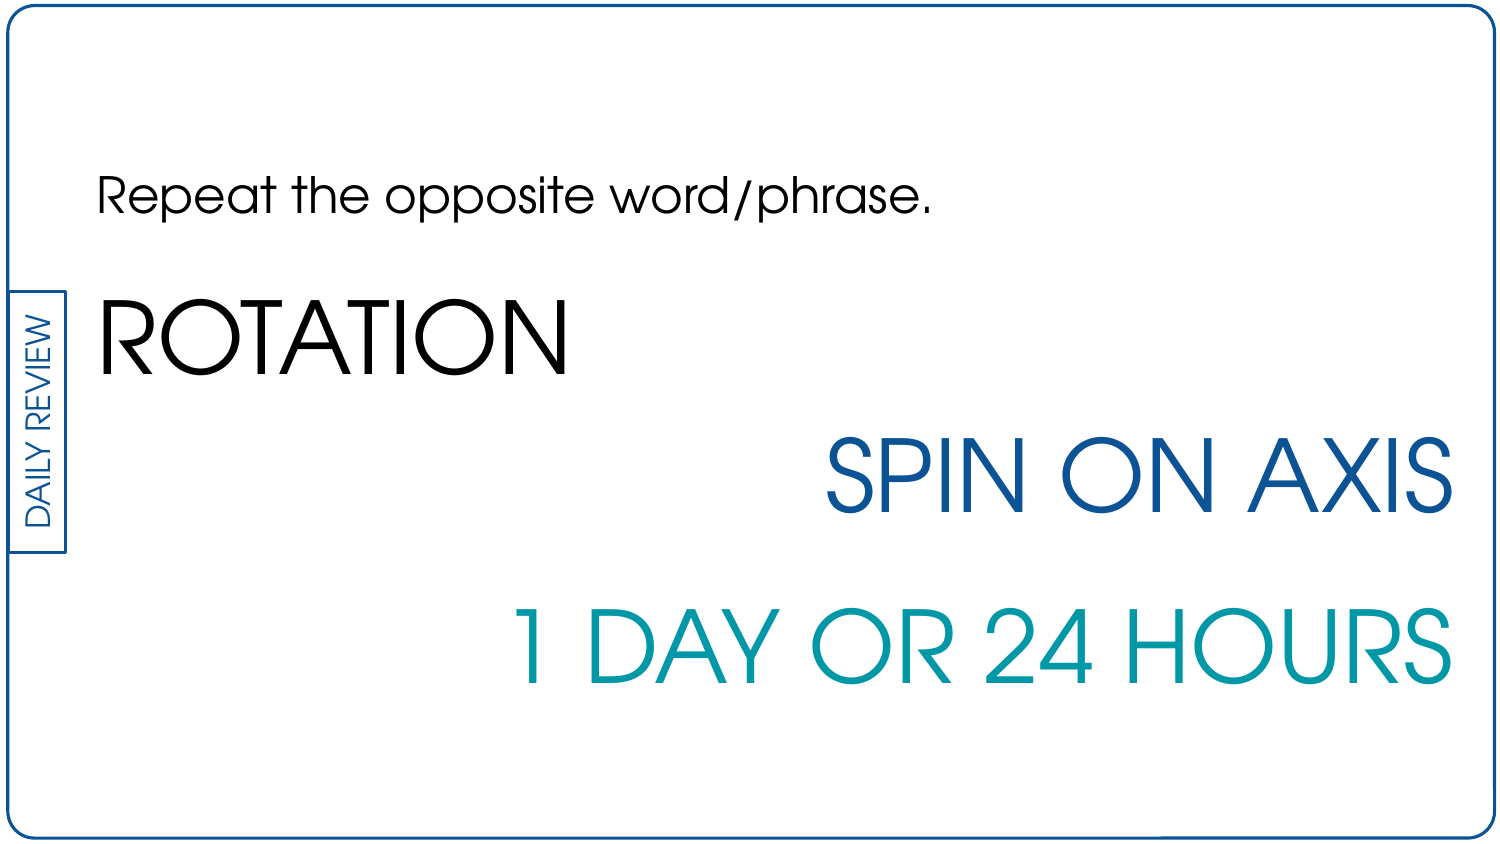

Repeat the opposite word/phrase.
ROTATION
SPIN ON AXIS
1 DAY OR 24 HOURS